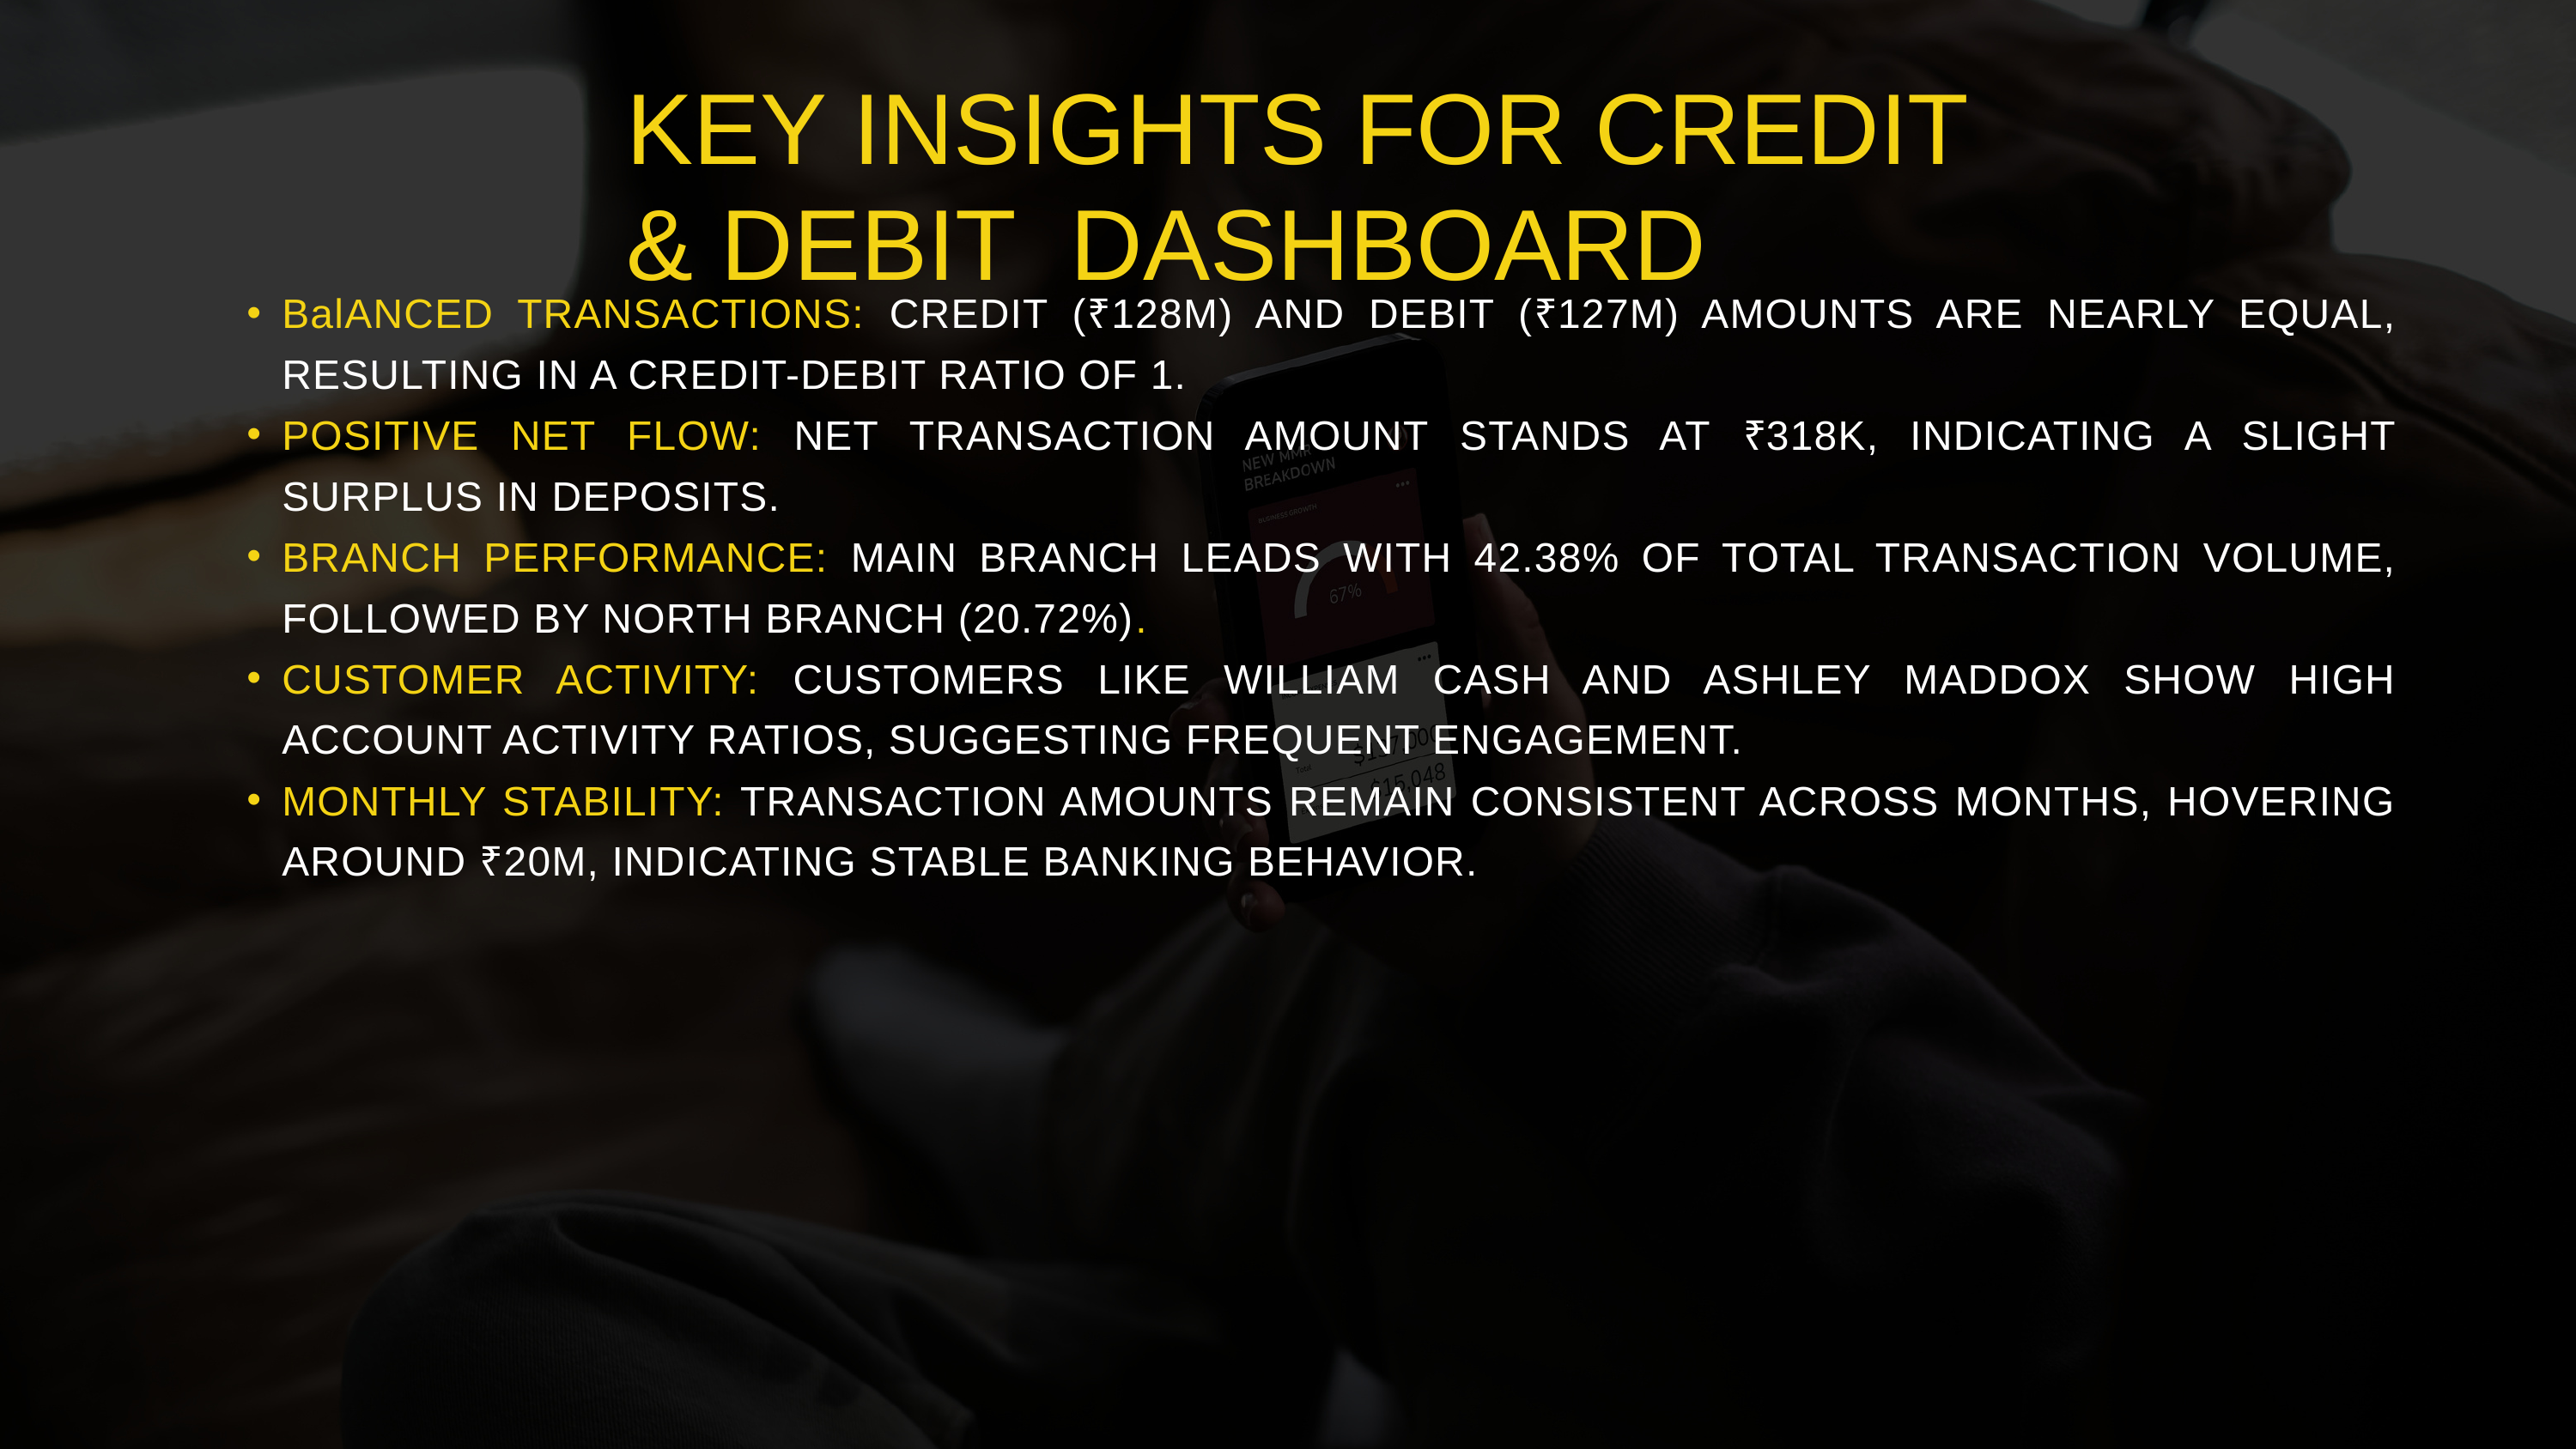

KEY INSIGHTS FOR CREDIT & DEBIT  DASHBOARD
BalANCED TRANSACTIONS: CREDIT (₹128M) AND DEBIT (₹127M) AMOUNTS ARE NEARLY EQUAL, RESULTING IN A CREDIT-DEBIT RATIO OF 1.
POSITIVE NET FLOW: NET TRANSACTION AMOUNT STANDS AT ₹318K, INDICATING A SLIGHT SURPLUS IN DEPOSITS.
BRANCH PERFORMANCE: MAIN BRANCH LEADS WITH 42.38% OF TOTAL TRANSACTION VOLUME, FOLLOWED BY NORTH BRANCH (20.72%).
CUSTOMER ACTIVITY: CUSTOMERS LIKE WILLIAM CASH AND ASHLEY MADDOX SHOW HIGH ACCOUNT ACTIVITY RATIOS, SUGGESTING FREQUENT ENGAGEMENT.
MONTHLY STABILITY: TRANSACTION AMOUNTS REMAIN CONSISTENT ACROSS MONTHS, HOVERING AROUND ₹20M, INDICATING STABLE BANKING BEHAVIOR.